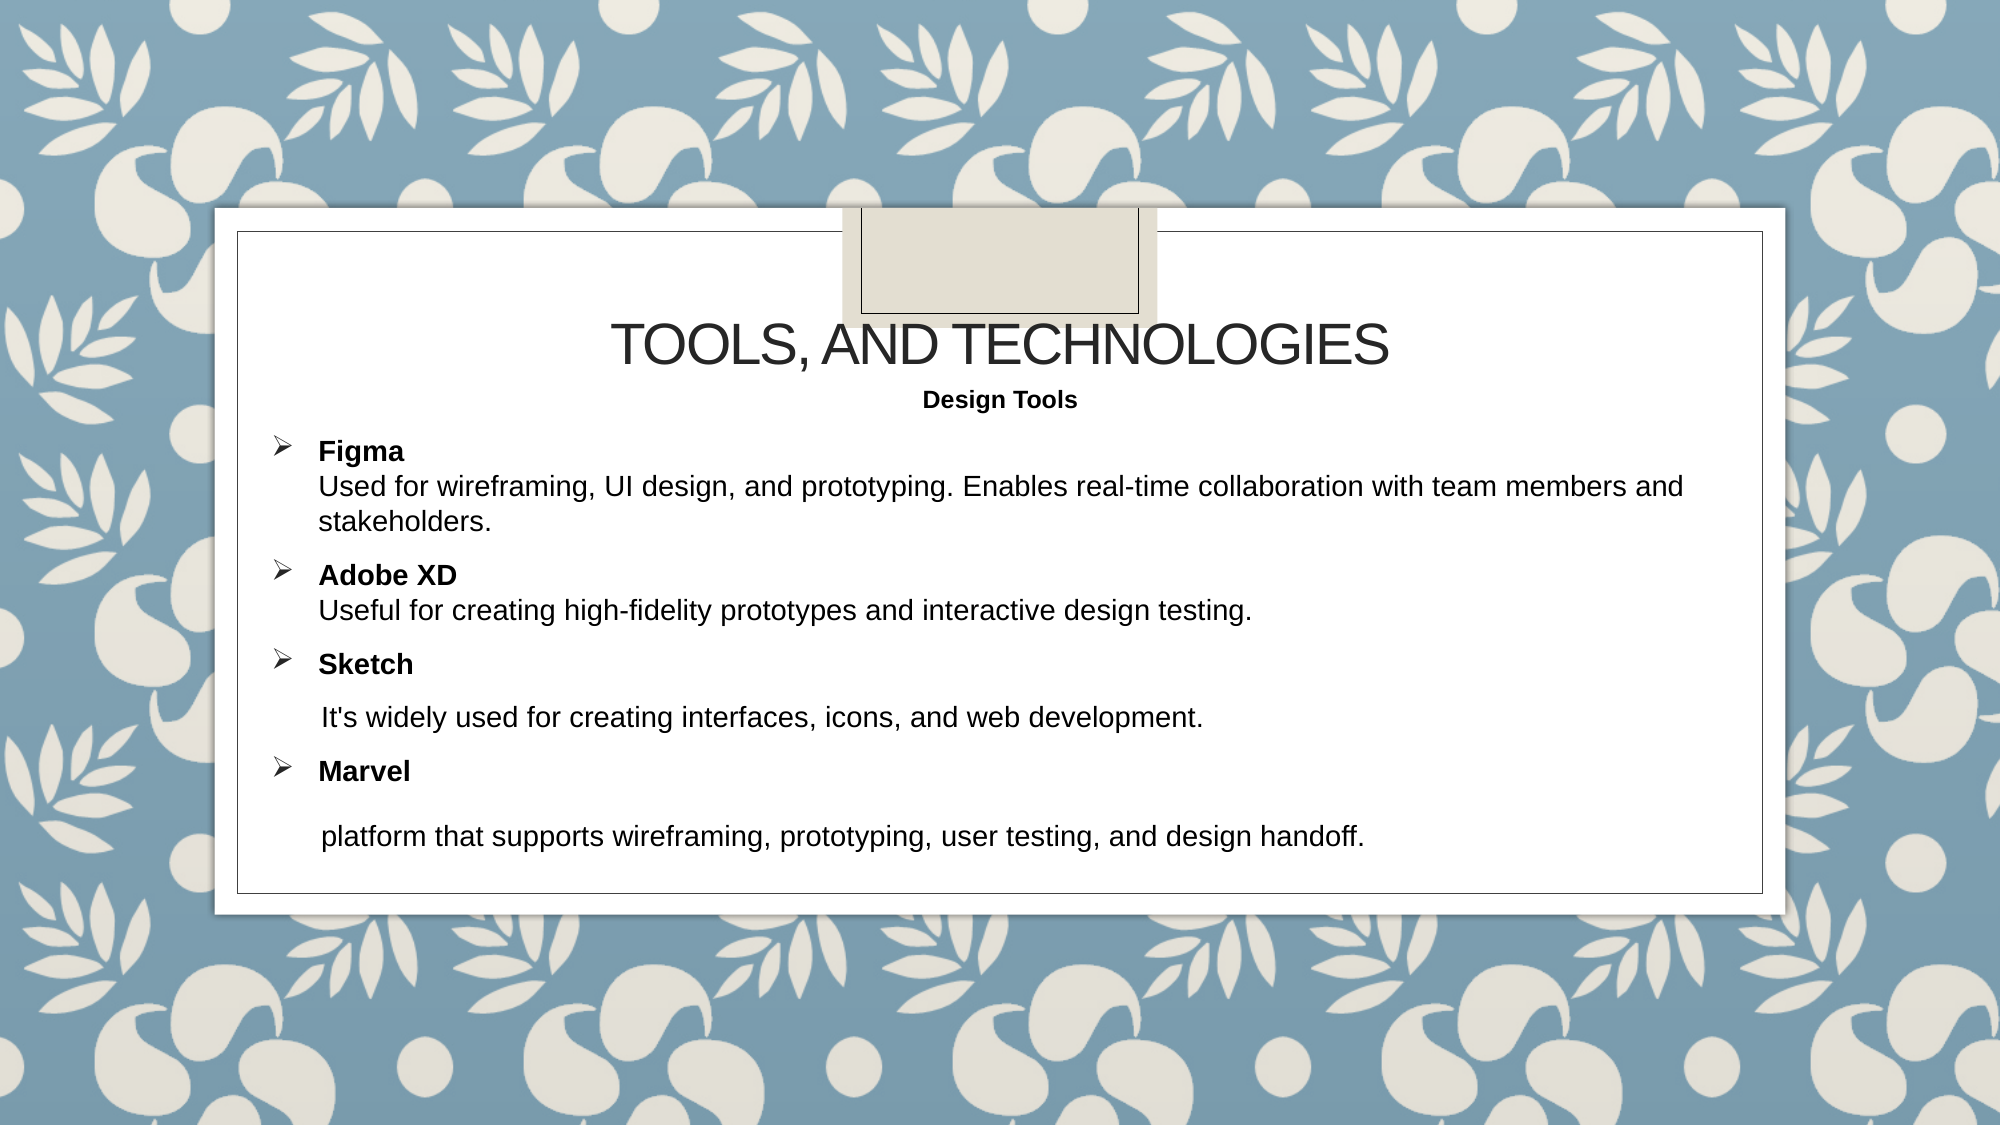

# Tools, and Technologies
Design Tools
Figma
Used for wireframing, UI design, and prototyping. Enables real-time collaboration with team members and stakeholders.
Adobe XD
Useful for creating high-fidelity prototypes and interactive design testing.
Sketch
      It's widely used for creating interfaces, icons, and web development.
Marvel
      platform that supports wireframing, prototyping, user testing, and design handoff.